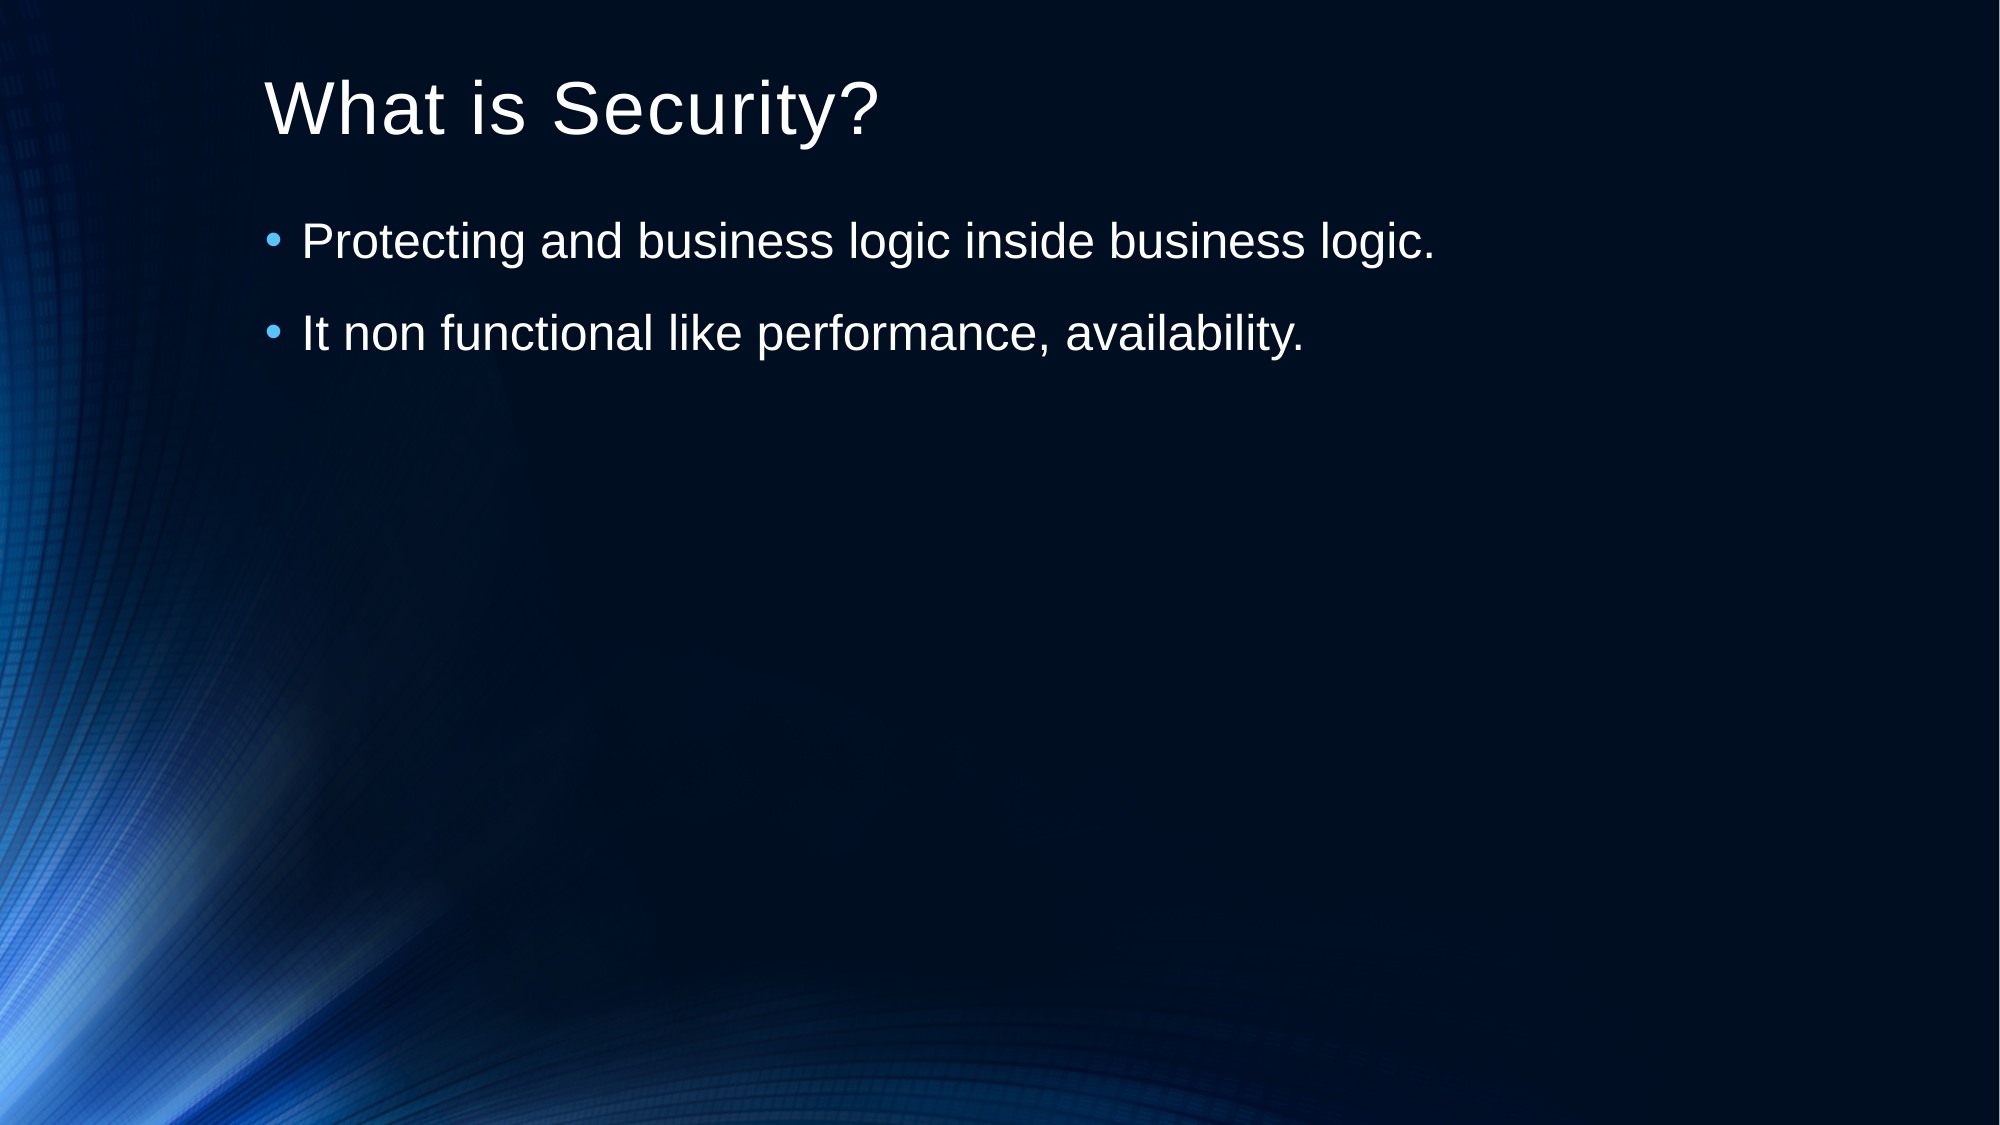

# What is Security?
Protecting and business logic inside business logic.
It non functional like performance, availability.